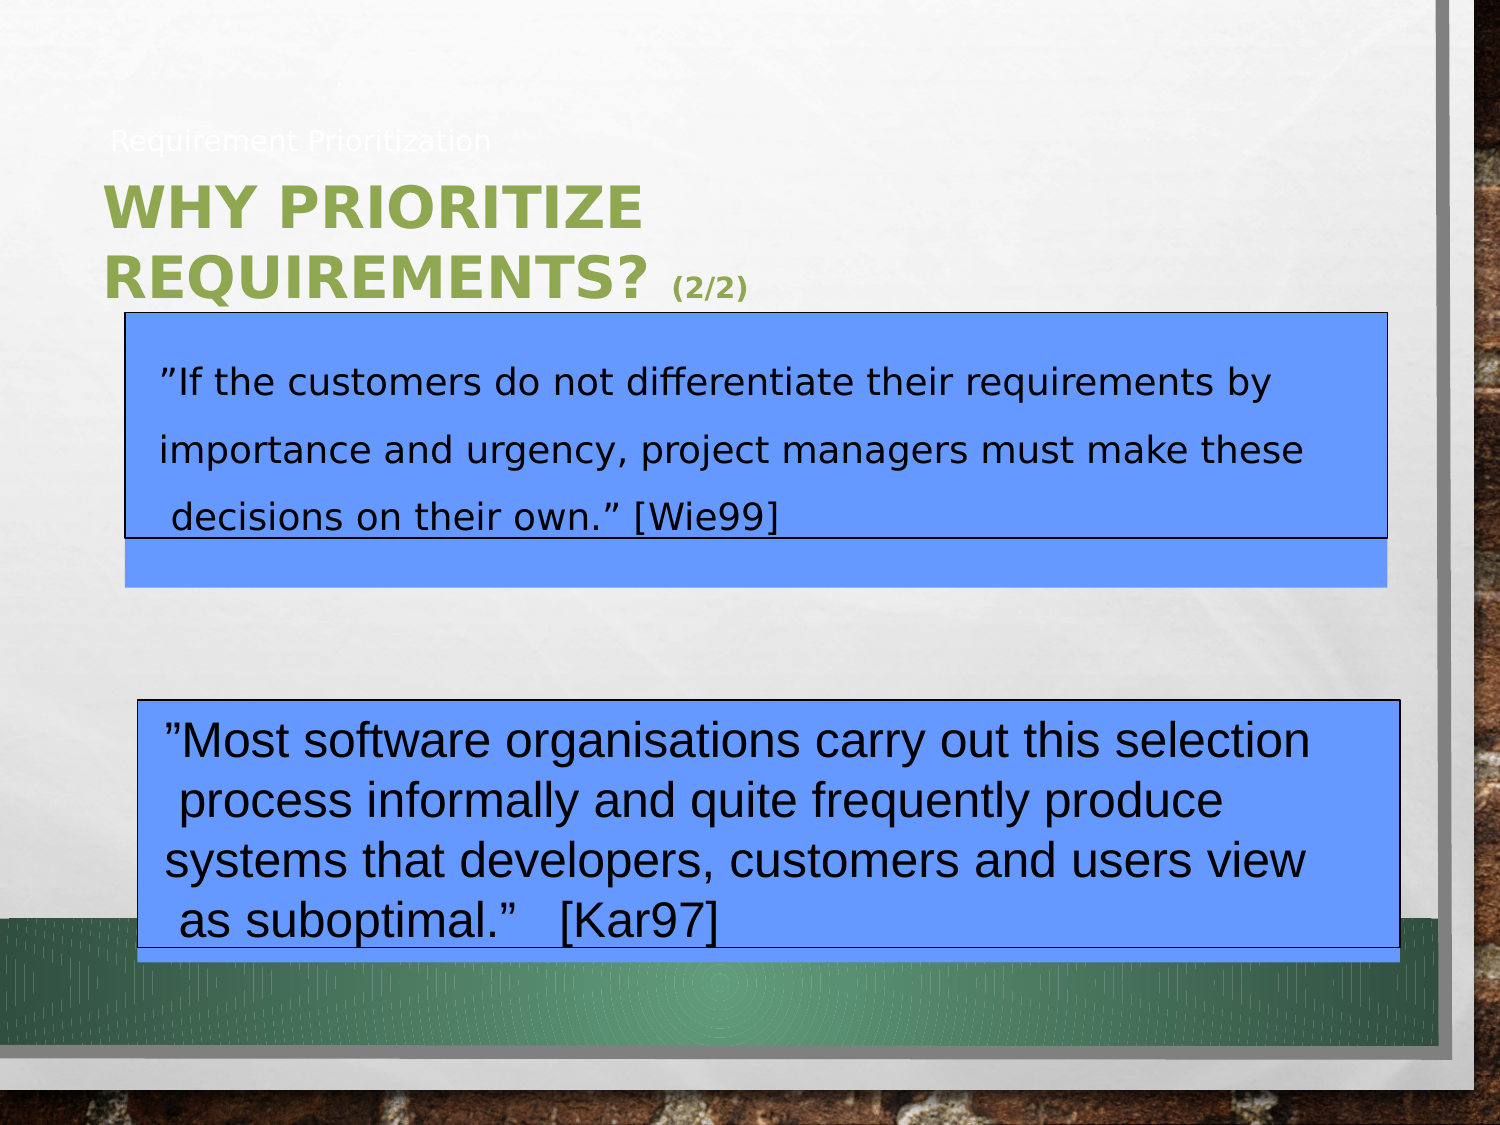

Requirement Prioritization
# Why prioritize requirements? (2/2)

”If the customers do not differentiate their requirements by  importance and urgency, project managers must make these  decisions on their own.” [Wie99]

”Most software organisations carry out this selection  process informally and quite frequently produce  systems that developers, customers and users view  as suboptimal.”	[Kar97]